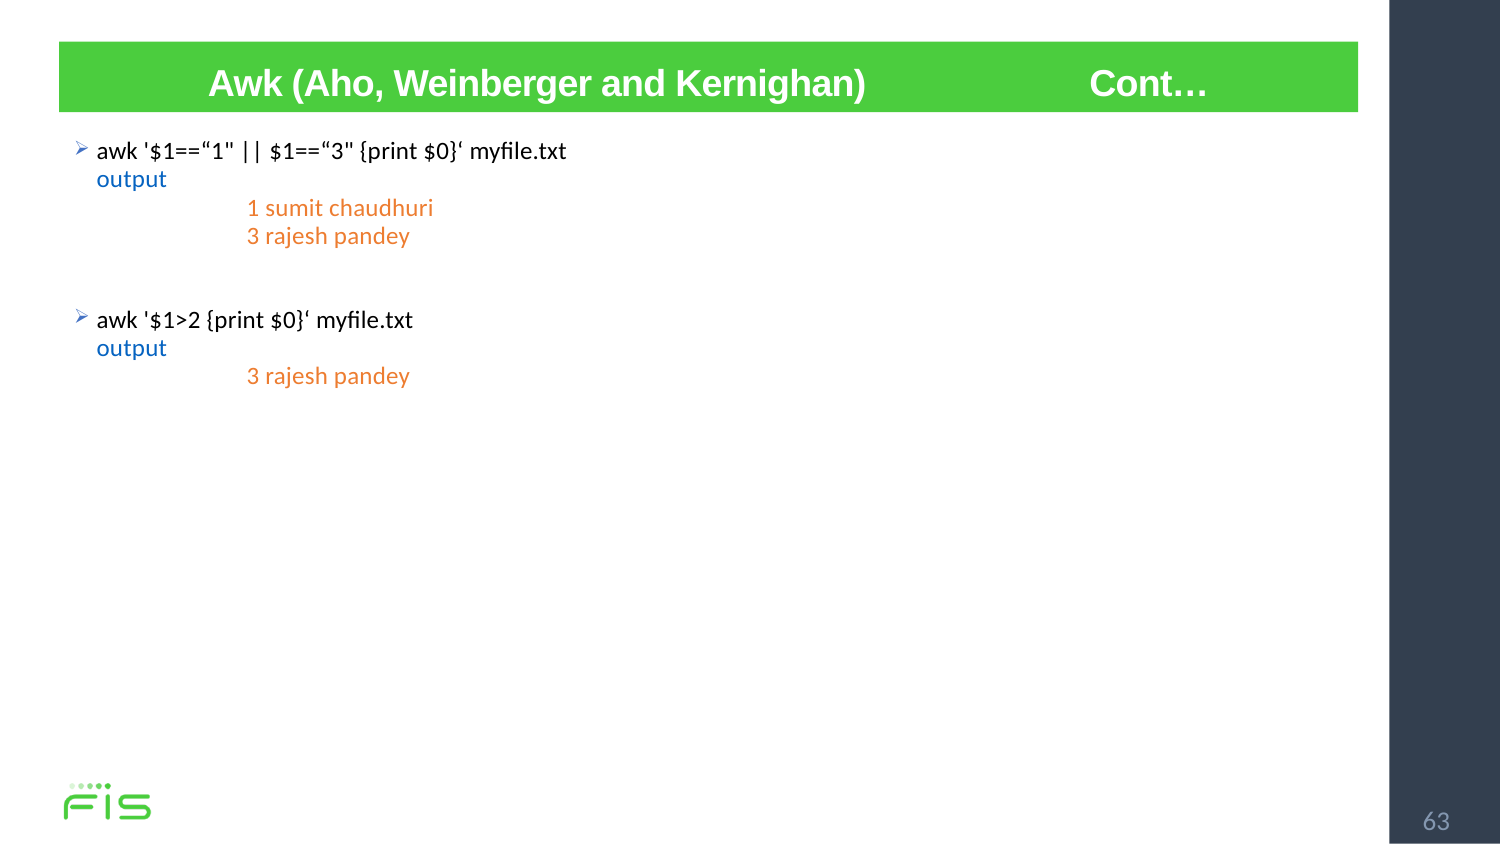

# Awk (Aho, Weinberger and Kernighan)                       Cont…
awk '$1==“1" || $1==“3" {print $0}‘ myfile.txt
output
	1 sumit chaudhuri
	3 rajesh pandey
awk '$1>2 {print $0}‘ myfile.txt
output
	3 rajesh pandey
63